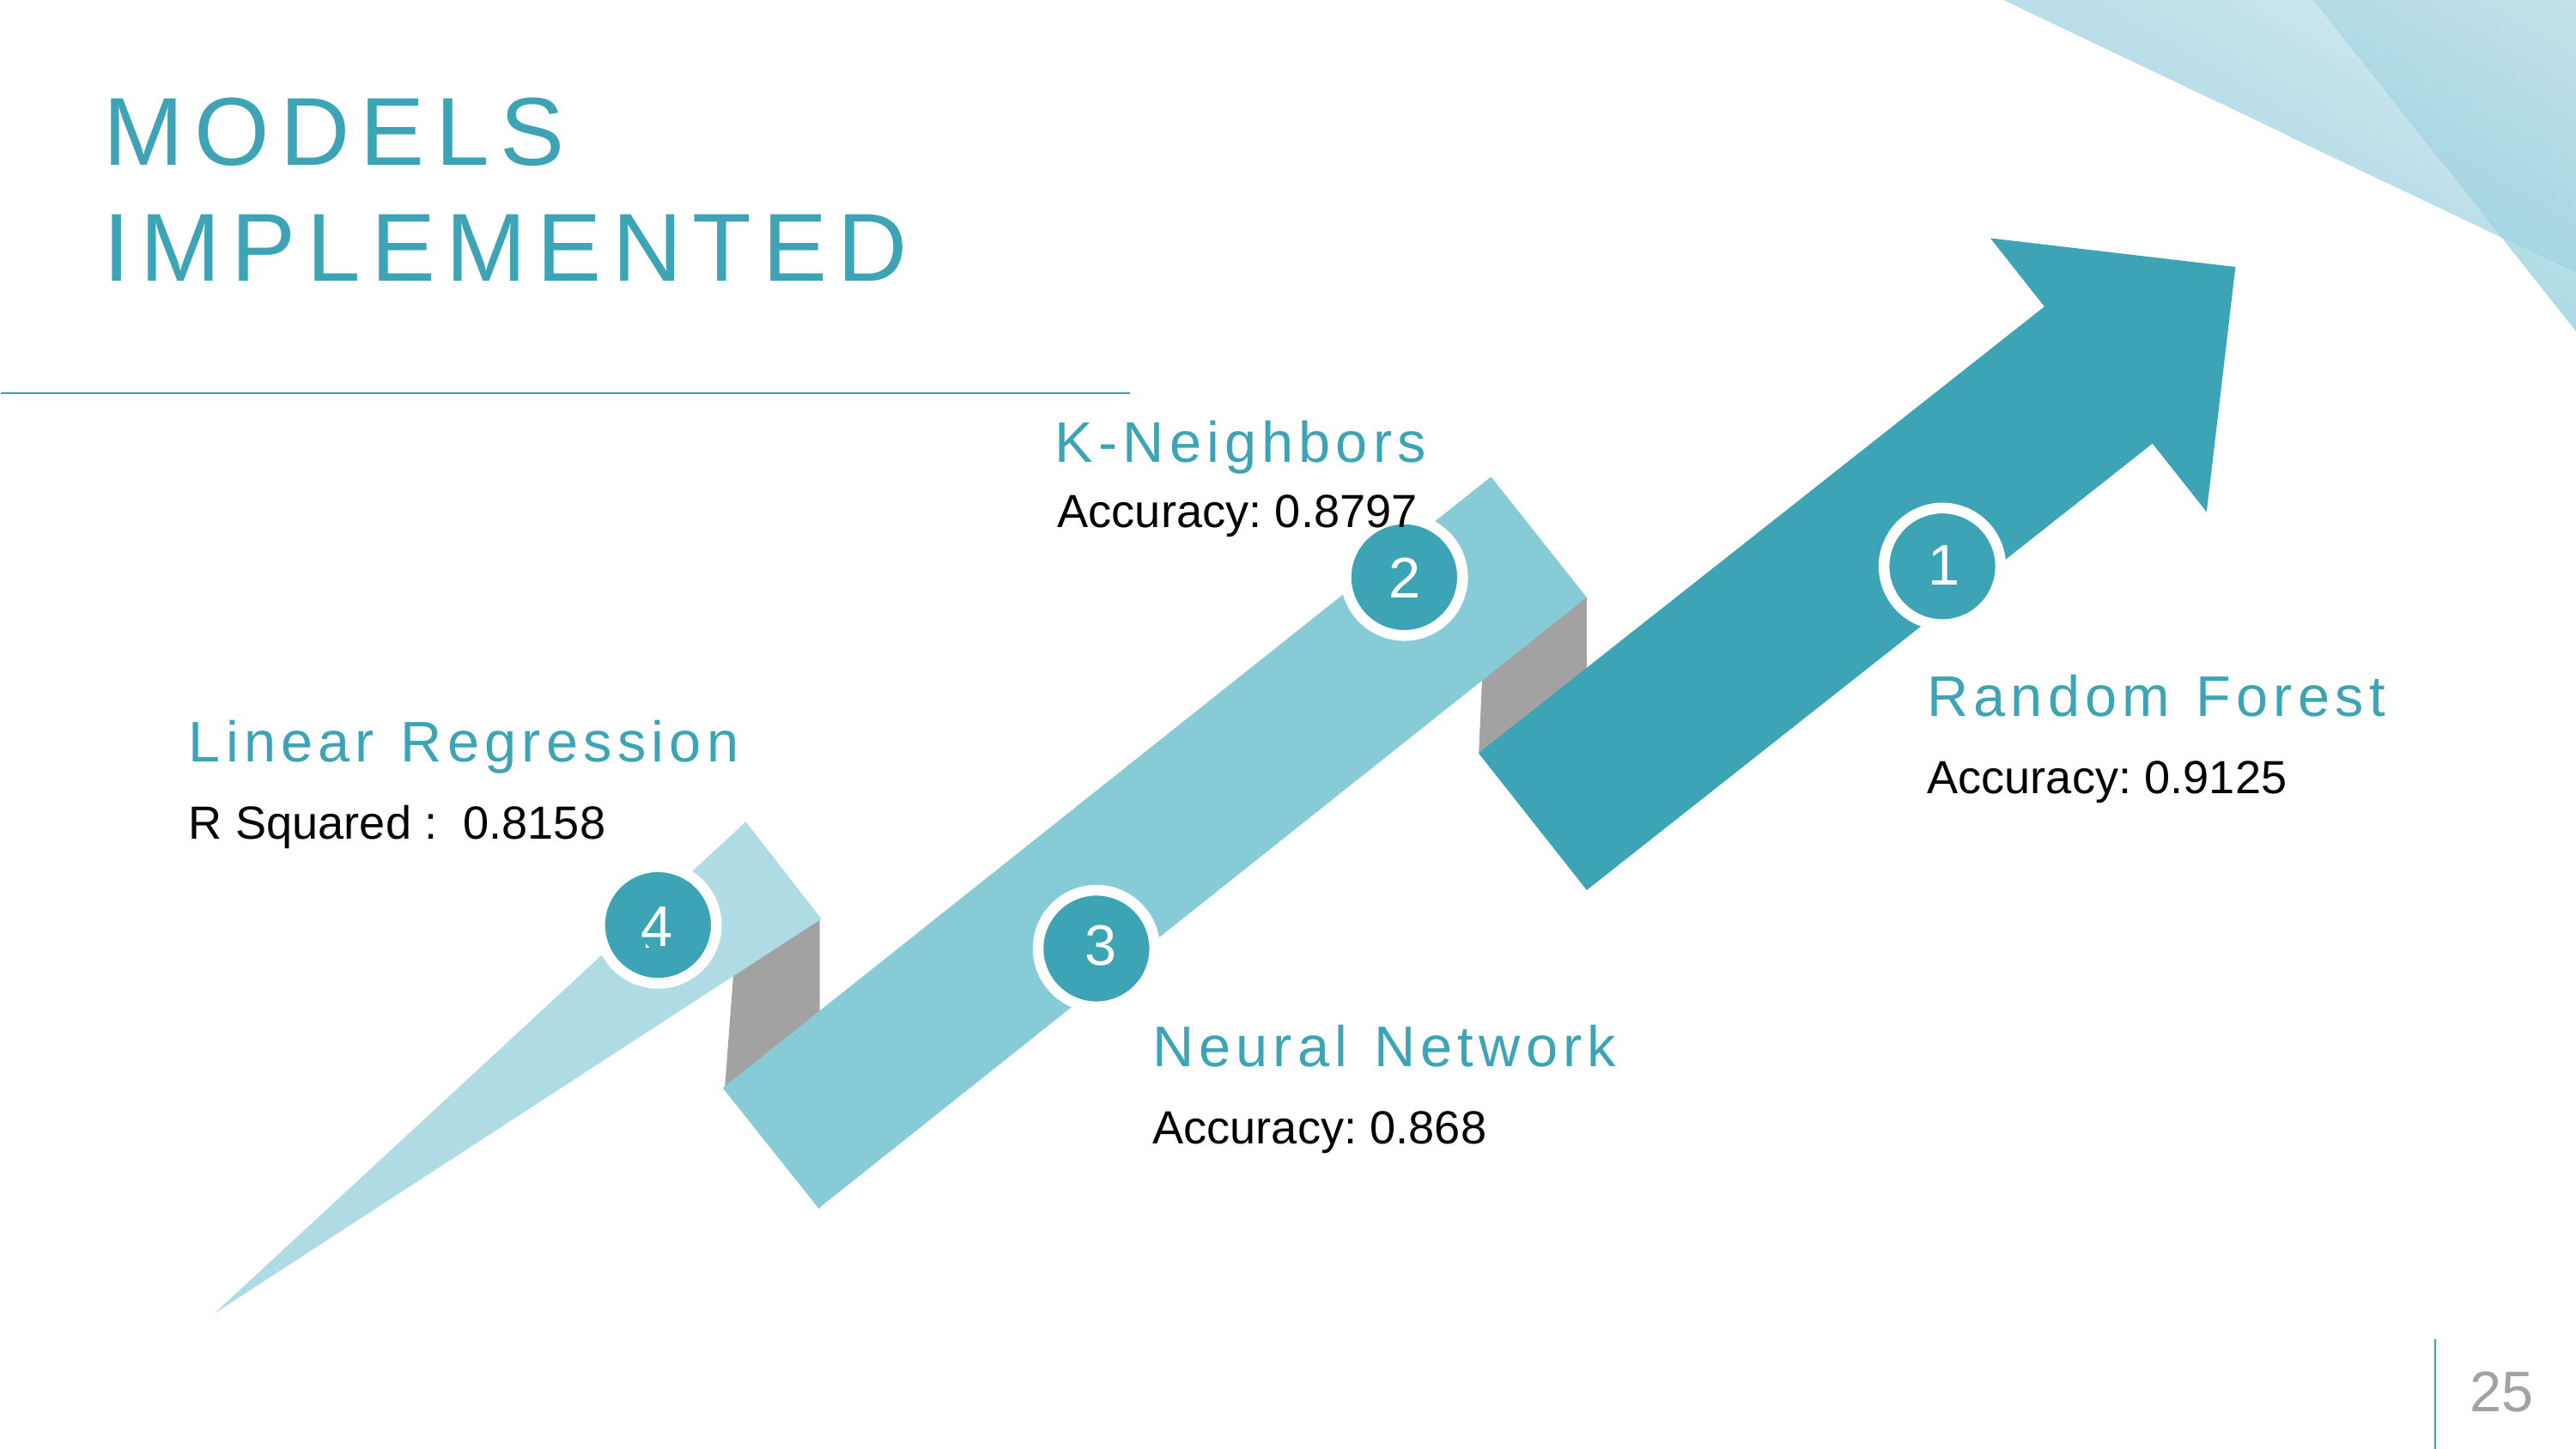

MODELS IMPLEMENTED
K-Neighbors
Accuracy: 0.8797

1
2

Random Forest
Linear Regression
Accuracy: 0.9125
R Squared :  0.8158
4

3

Neural Network
Accuracy: 0.868
25